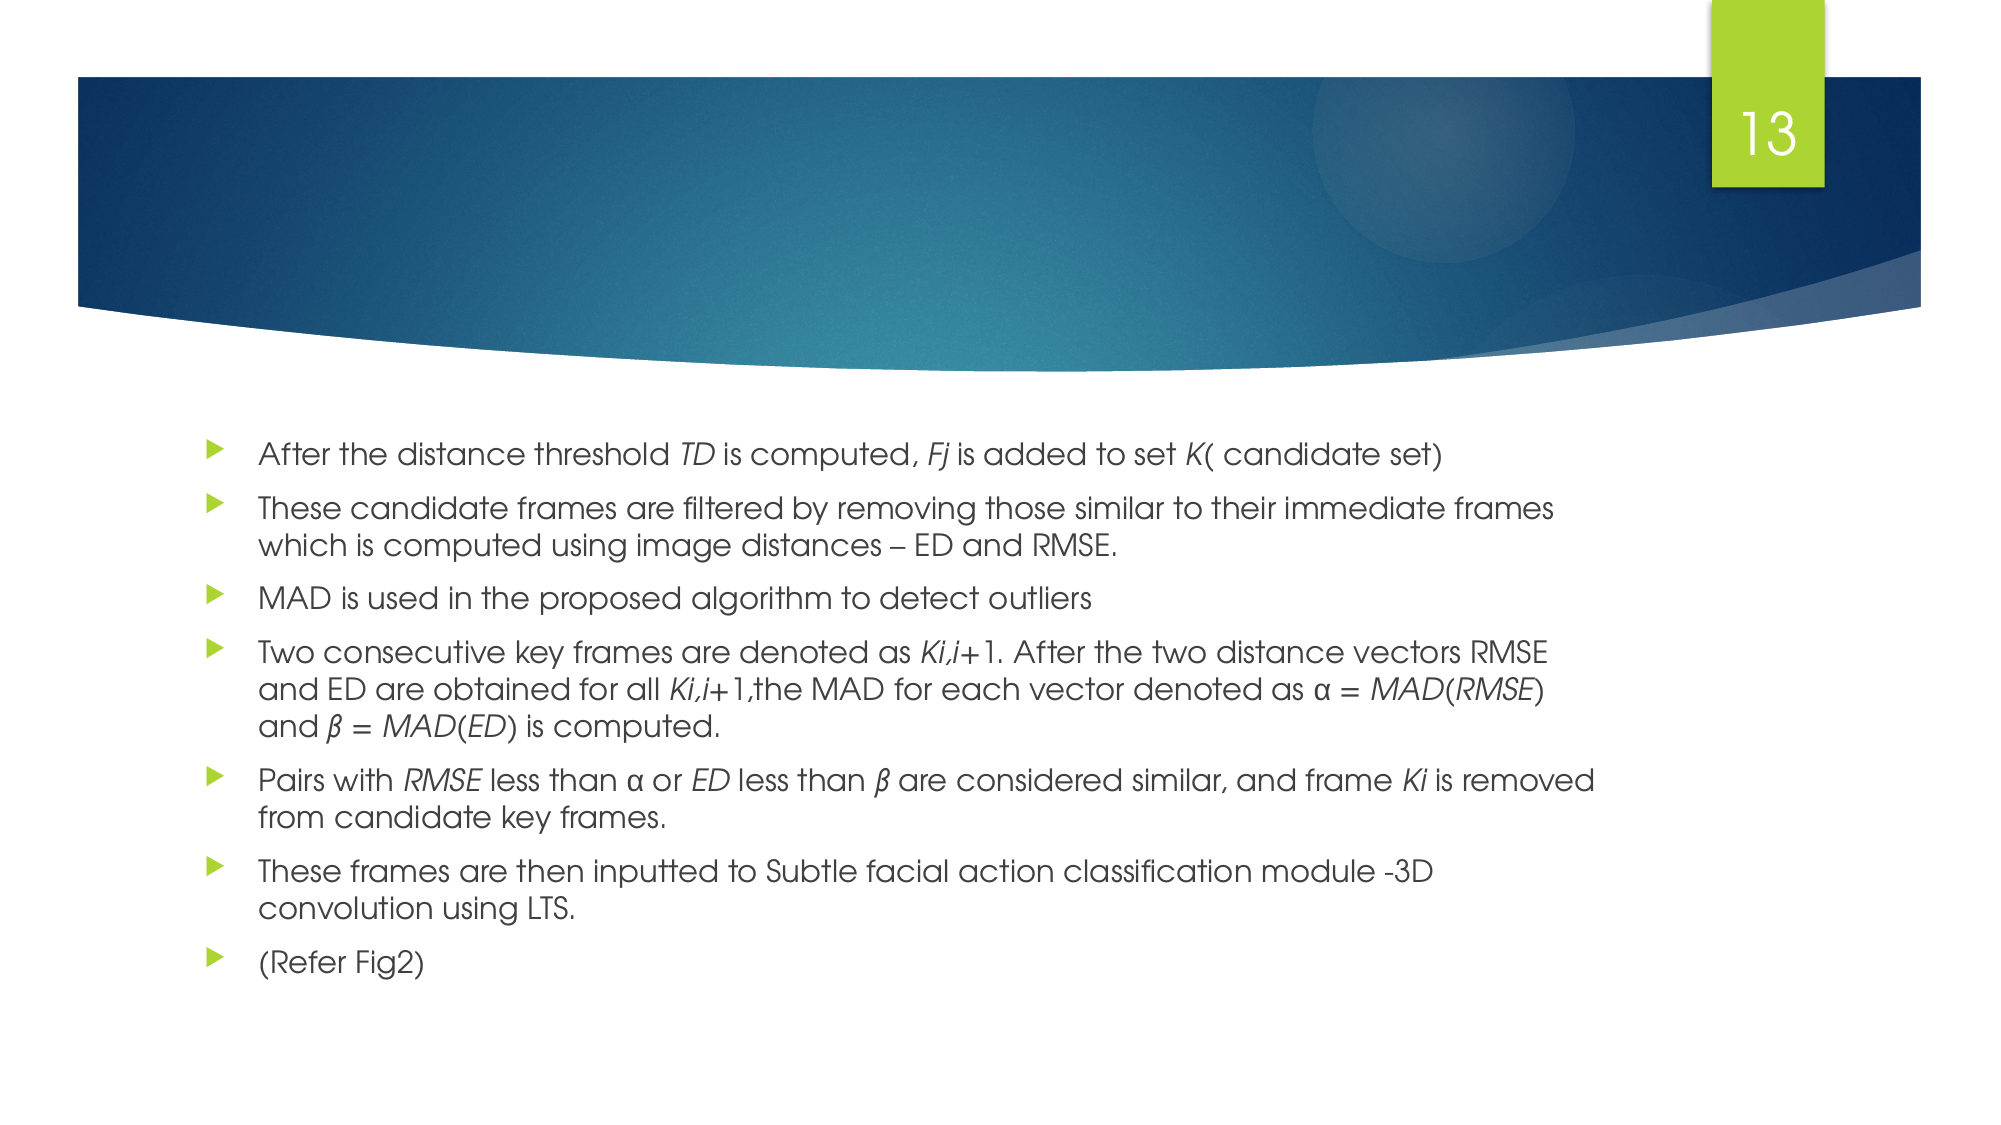

13
#
After the distance threshold TD is computed, Fj is added to set K( candidate set)
These candidate frames are filtered by removing those similar to their immediate frames which is computed using image distances – ED and RMSE.
MAD is used in the proposed algorithm to detect outliers
Two consecutive key frames are denoted as Ki,i+1. After the two distance vectors RMSE and ED are obtained for all Ki,i+1,the MAD for each vector denoted as α = MAD(RMSE) and β = MAD(ED) is computed.
Pairs with RMSE less than α or ED less than β are considered similar, and frame Ki is removed from candidate key frames.
These frames are then inputted to Subtle facial action classification module -3D convolution using LTS.
(Refer Fig2)